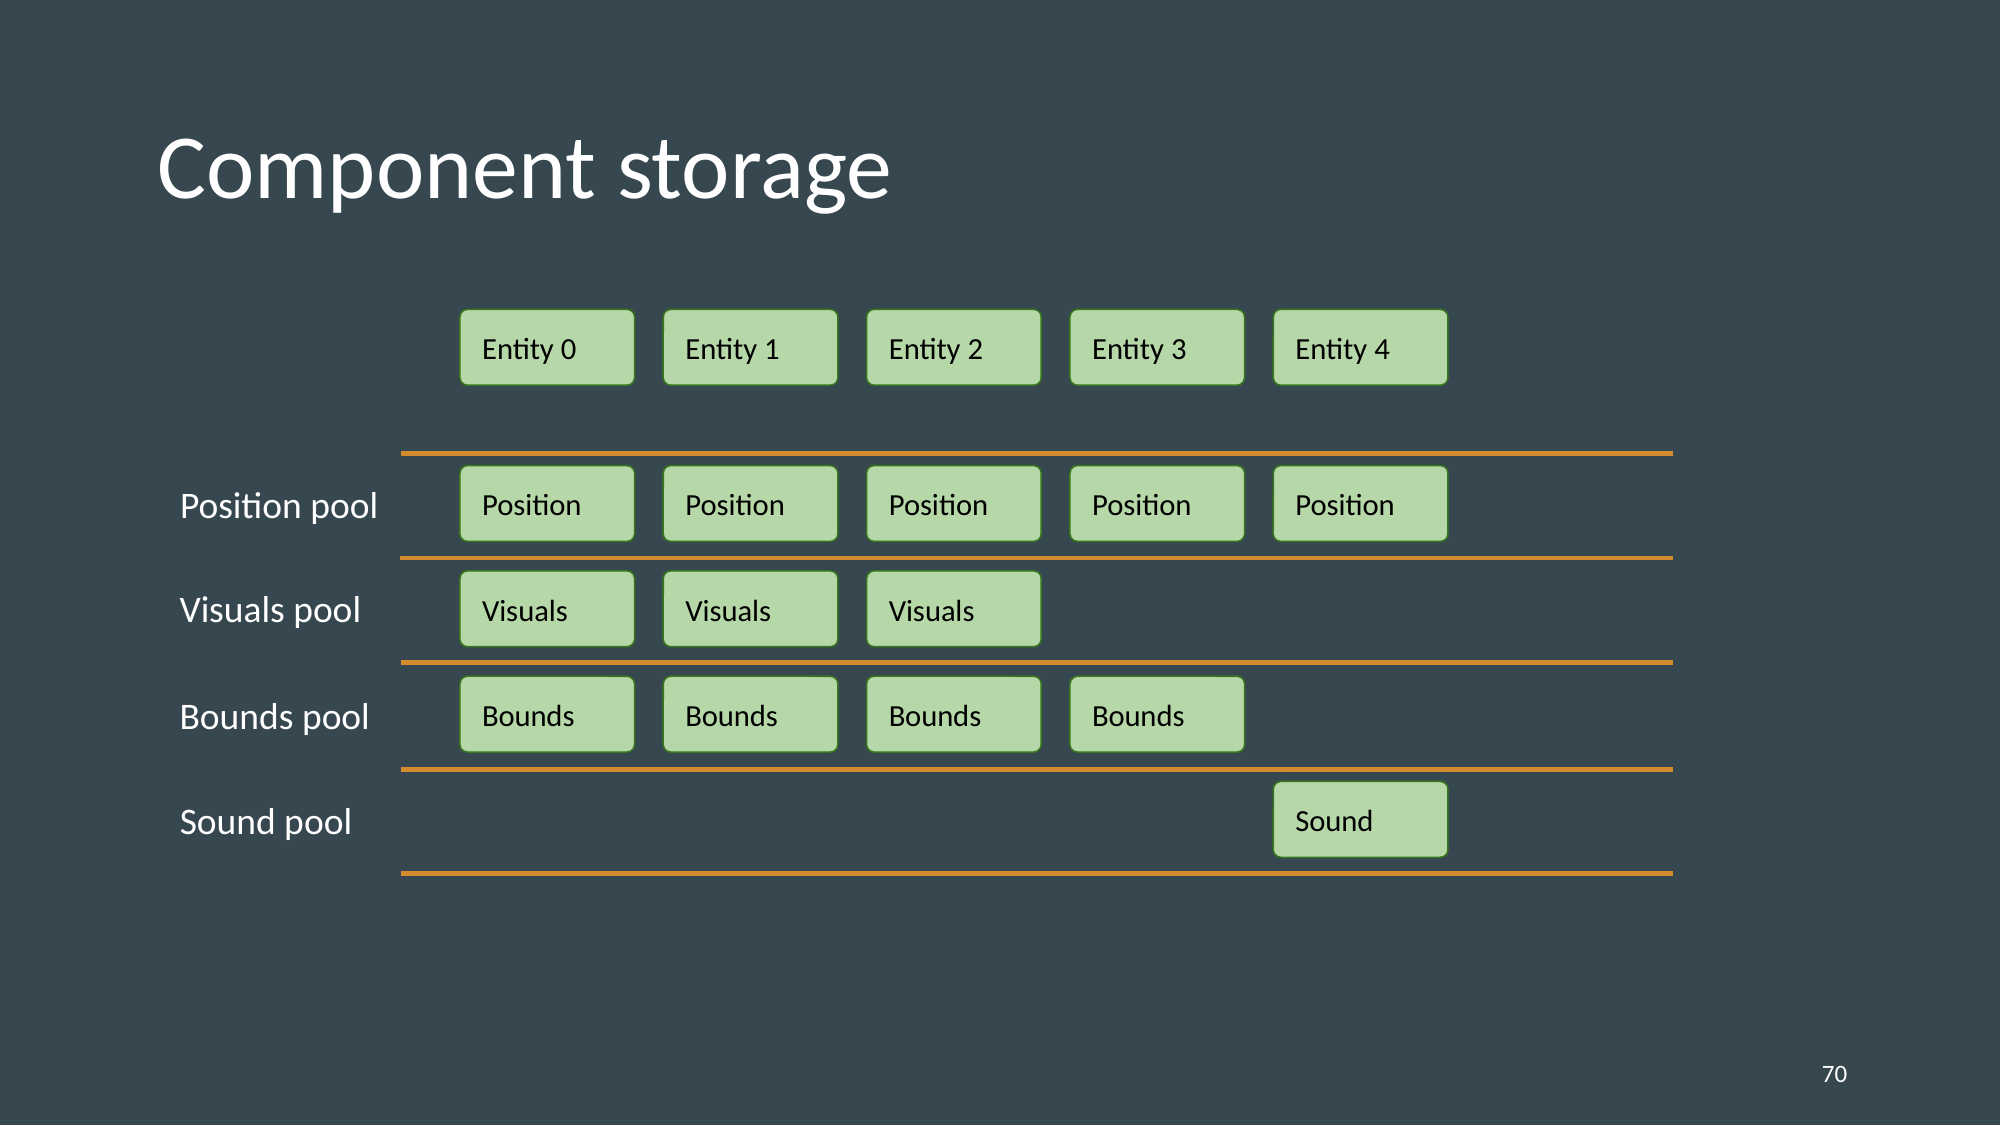

# Component storage
Entity 0
Entity 1
Entity 2
Entity 3
Entity 4
Position
Position
Position
Position
Position
Position pool
Visuals
Visuals
Visuals
Visuals pool
Bounds
Bounds
Bounds
Bounds
Bounds pool
Sound
Sound pool
70